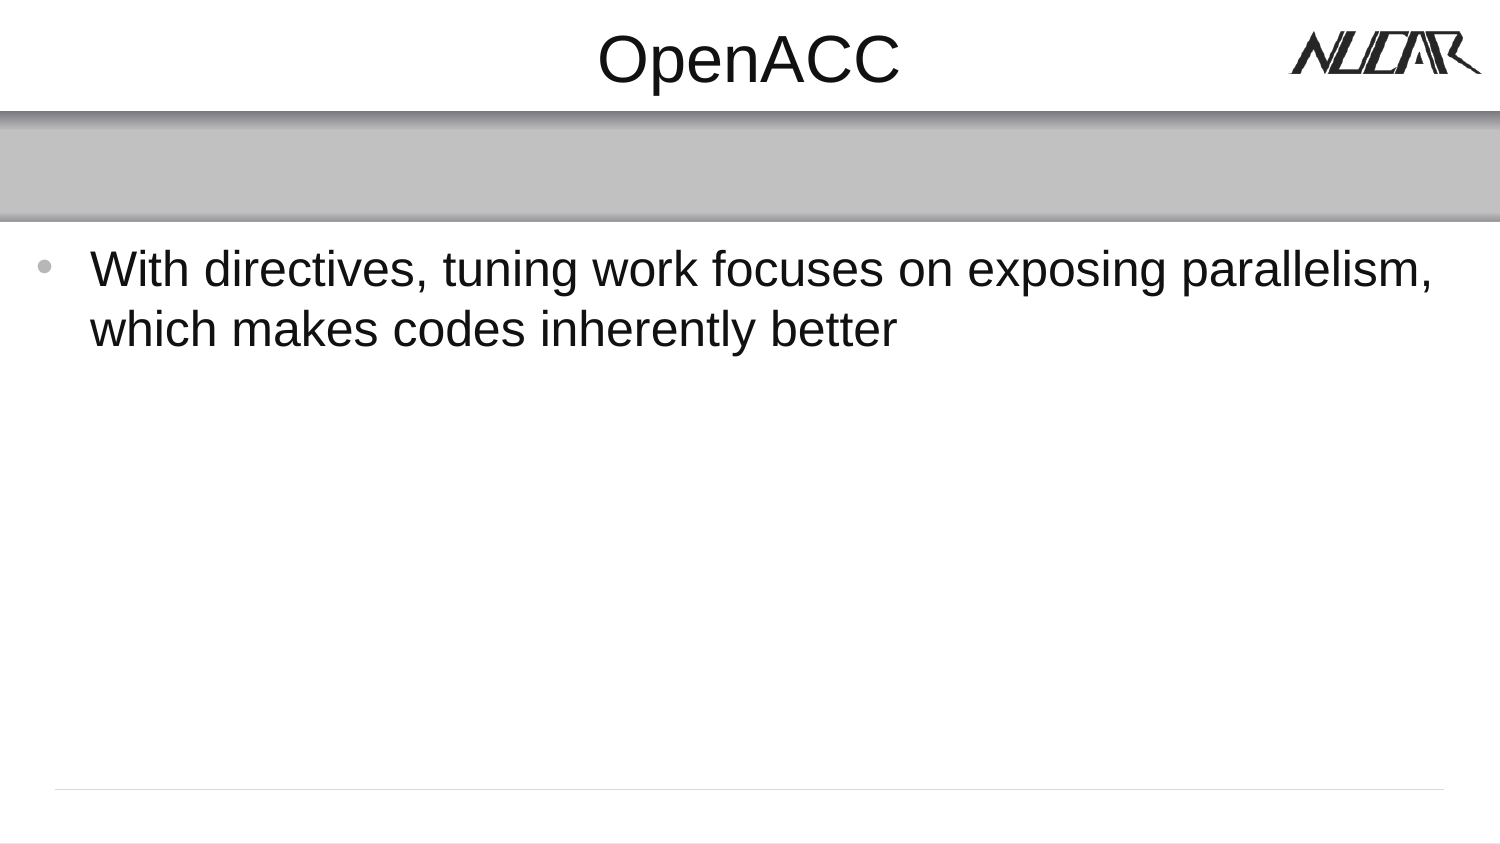

# OpenACC
With directives, tuning work focuses on exposing parallelism, which makes codes inherently better